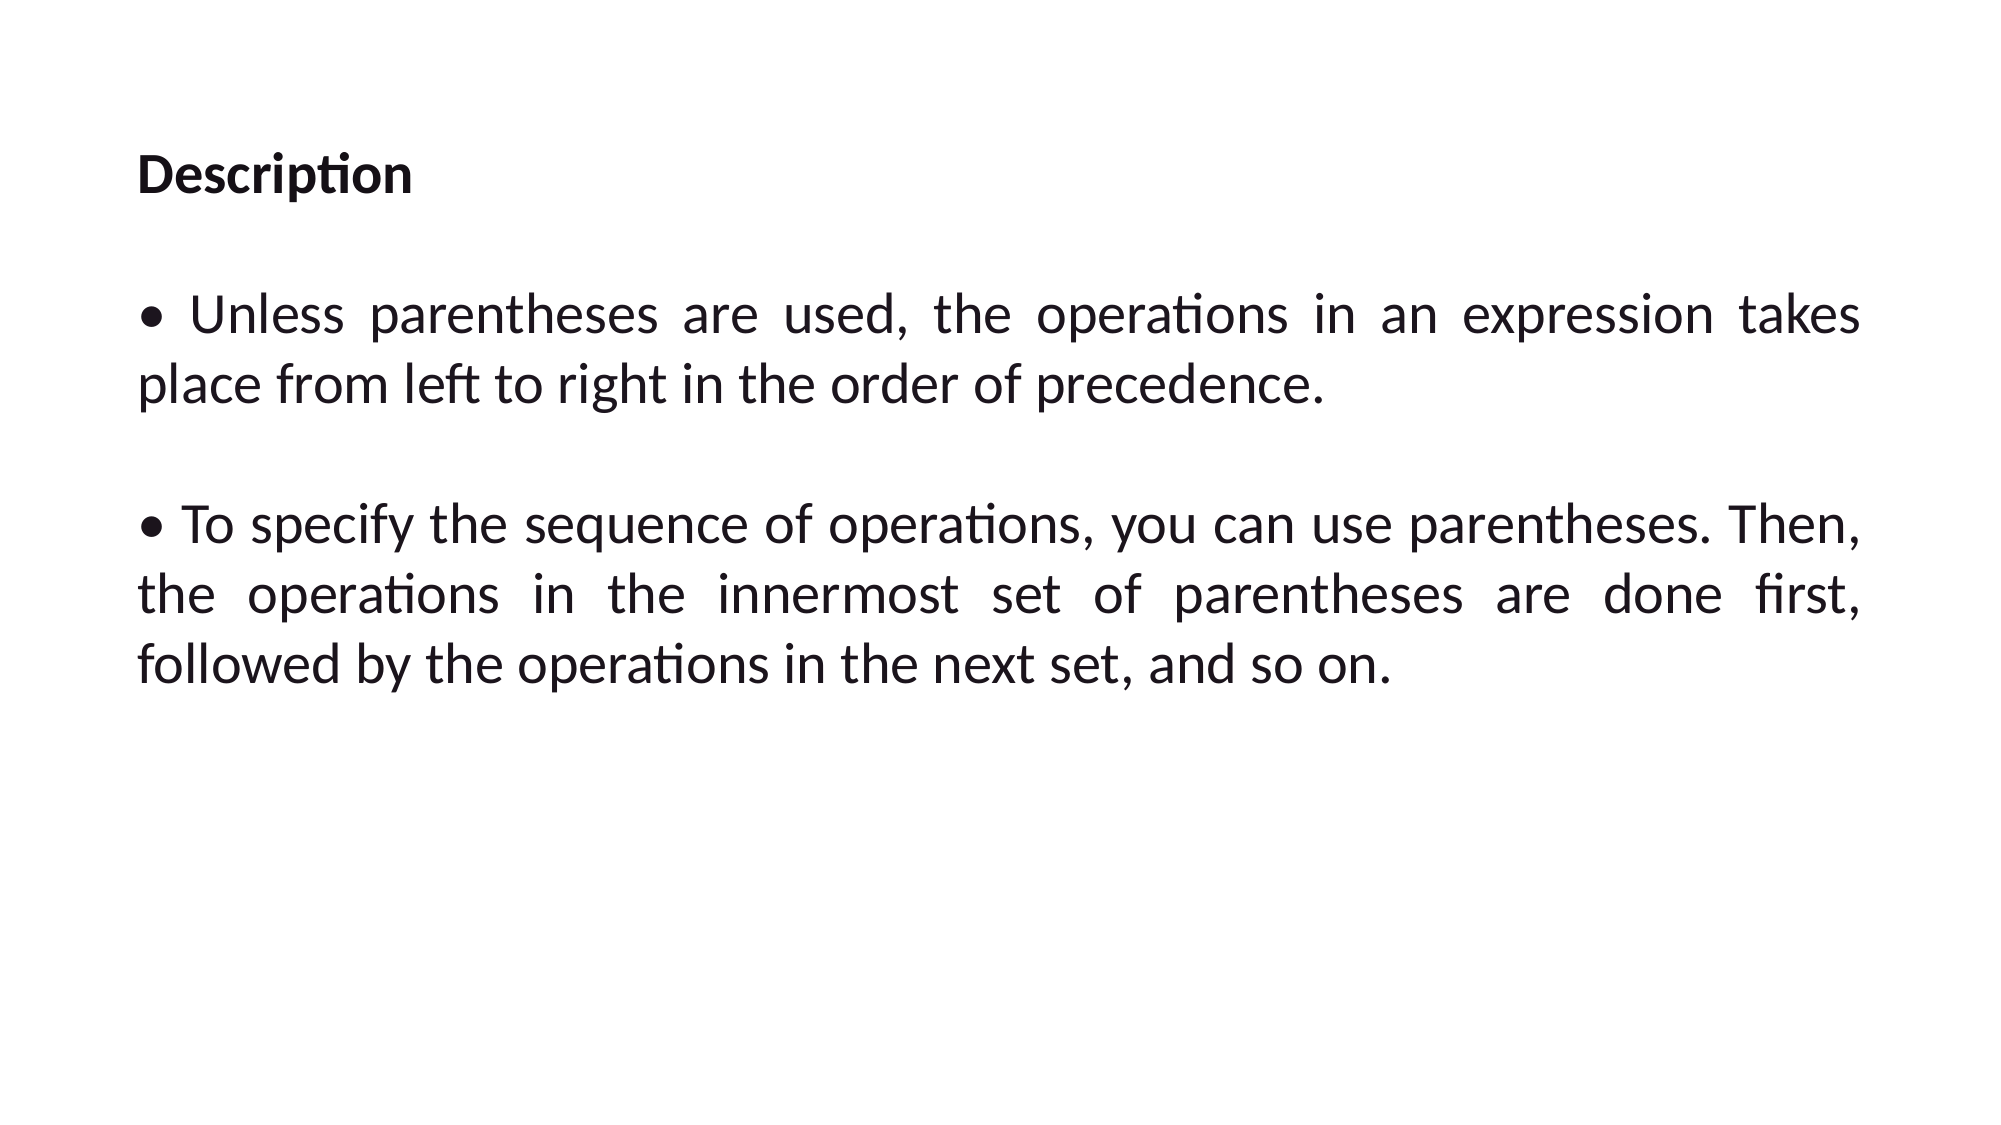

Description

• Unless parentheses are used, the operations in an expression takes place from left to right in the order of precedence.

• To specify the sequence of operations, you can use parentheses. Then, the operations in the innermost set of parentheses are done first, followed by the operations in the next set, and so on.